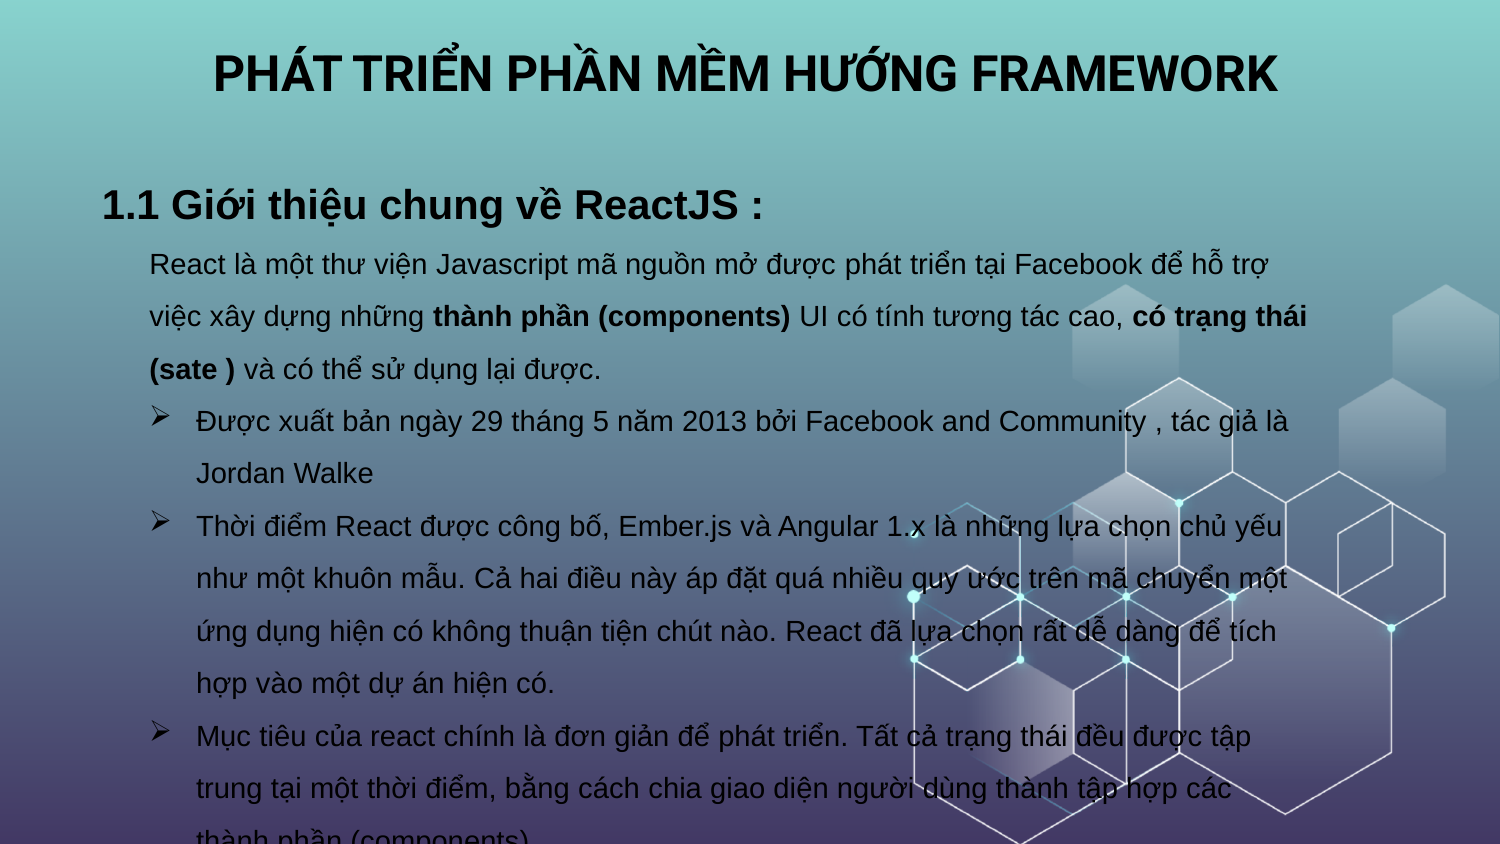

# PHÁT TRIỂN PHẦN MỀM HƯỚNG FRAMEWORK
1.1 Giới thiệu chung về ReactJS :
React là một thư viện Javascript mã nguồn mở được phát triển tại Facebook để hỗ trợ việc xây dựng những thành phần (components) UI có tính tương tác cao, có trạng thái (sate ) và có thể sử dụng lại được.
Được xuất bản ngày 29 tháng 5 năm 2013 bởi Facebook and Community , tác giả là Jordan Walke
Thời điểm React được công bố, Ember.js và Angular 1.x là những lựa chọn chủ yếu như một khuôn mẫu. Cả hai điều này áp đặt quá nhiều quy ước trên mã chuyển một ứng dụng hiện có không thuận tiện chút nào. React đã lựa chọn rất dễ dàng để tích hợp vào một dự án hiện có.
Mục tiêu của react chính là đơn giản để phát triển. Tất cả trạng thái đều được tập trung tại một thời điểm, bằng cách chia giao diện người dùng thành tập hợp các thành phần (components)